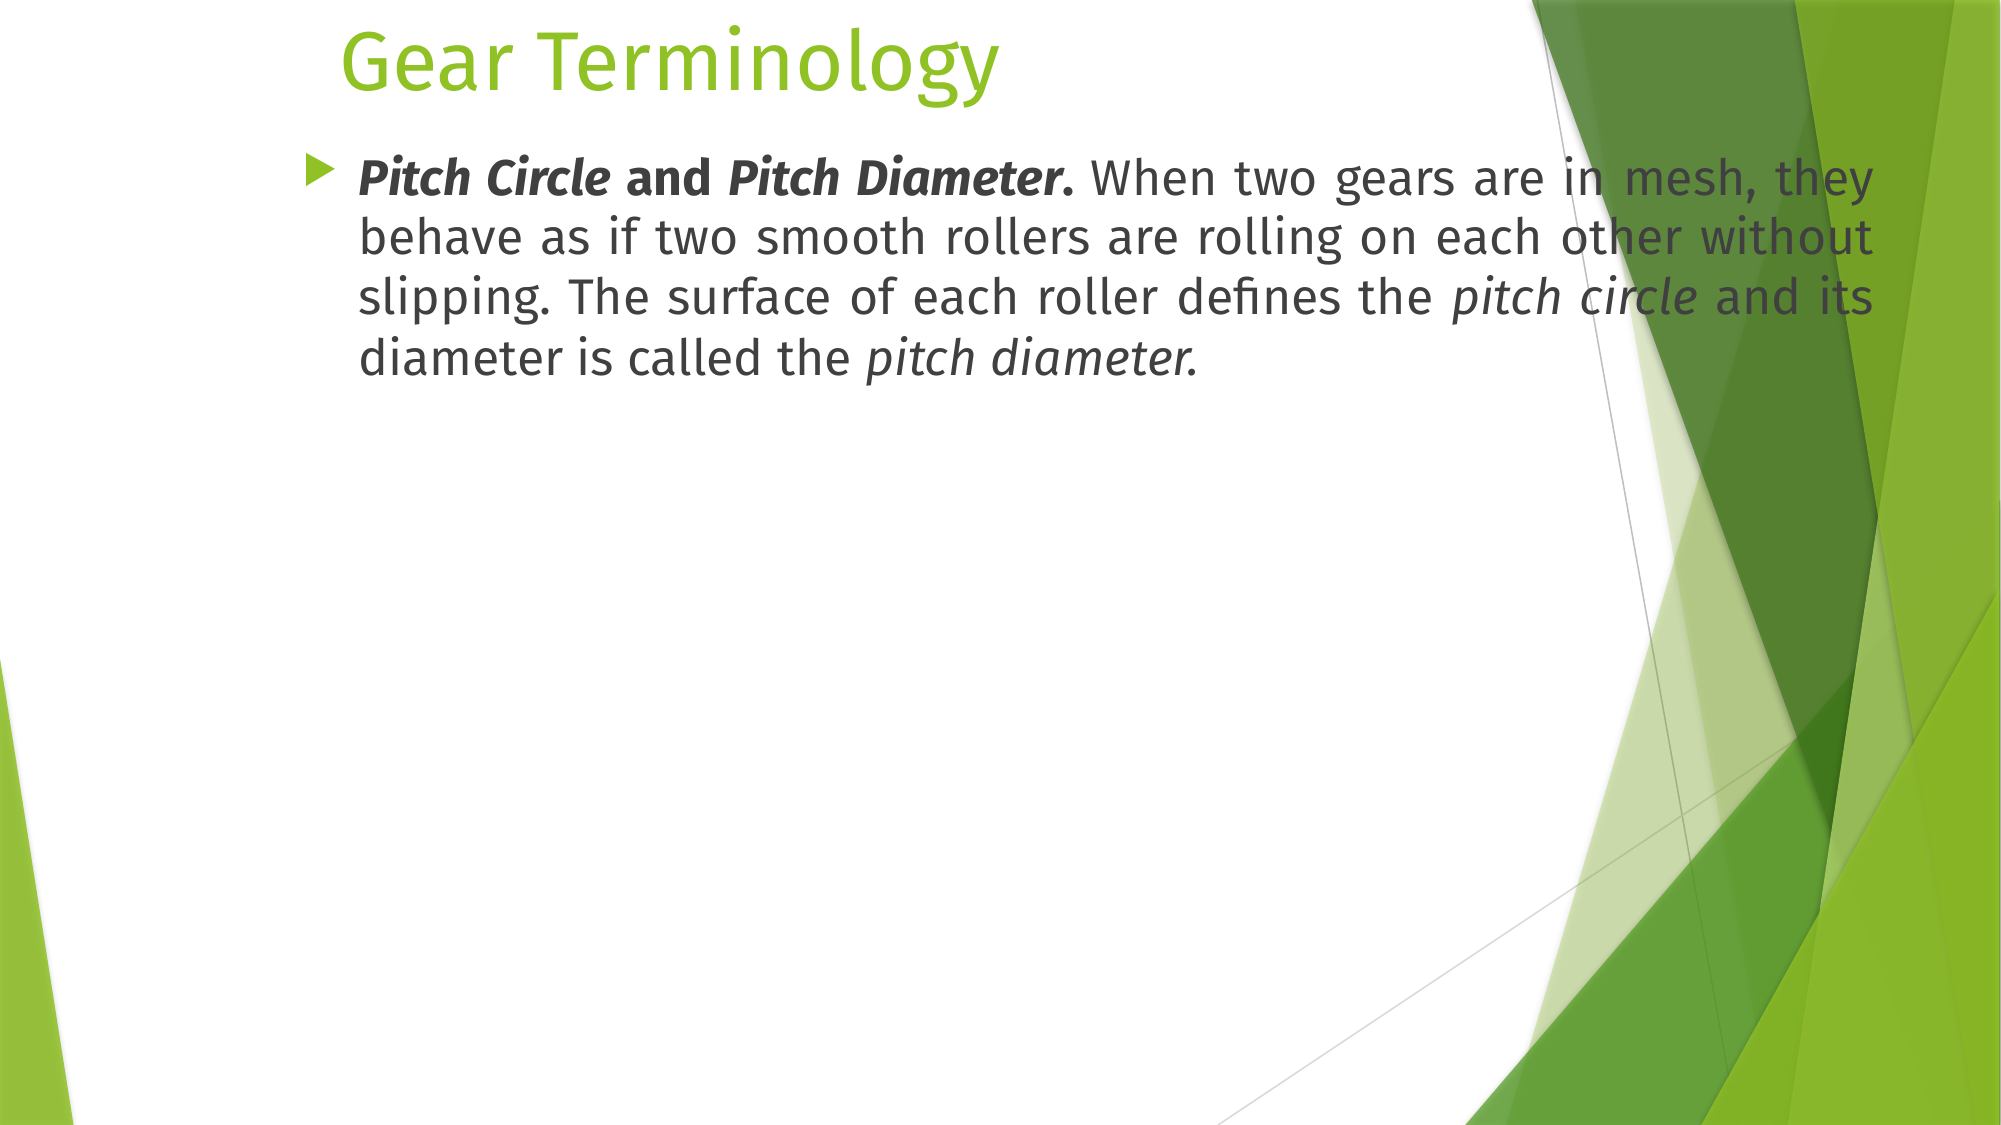

# Gear Terminology
Pitch Circle and Pitch Diameter. When two gears are in mesh, they behave as if two smooth rollers are rolling on each other without slipping. The surface of each roller defines the pitch circle and its diameter is called the pitch diameter.